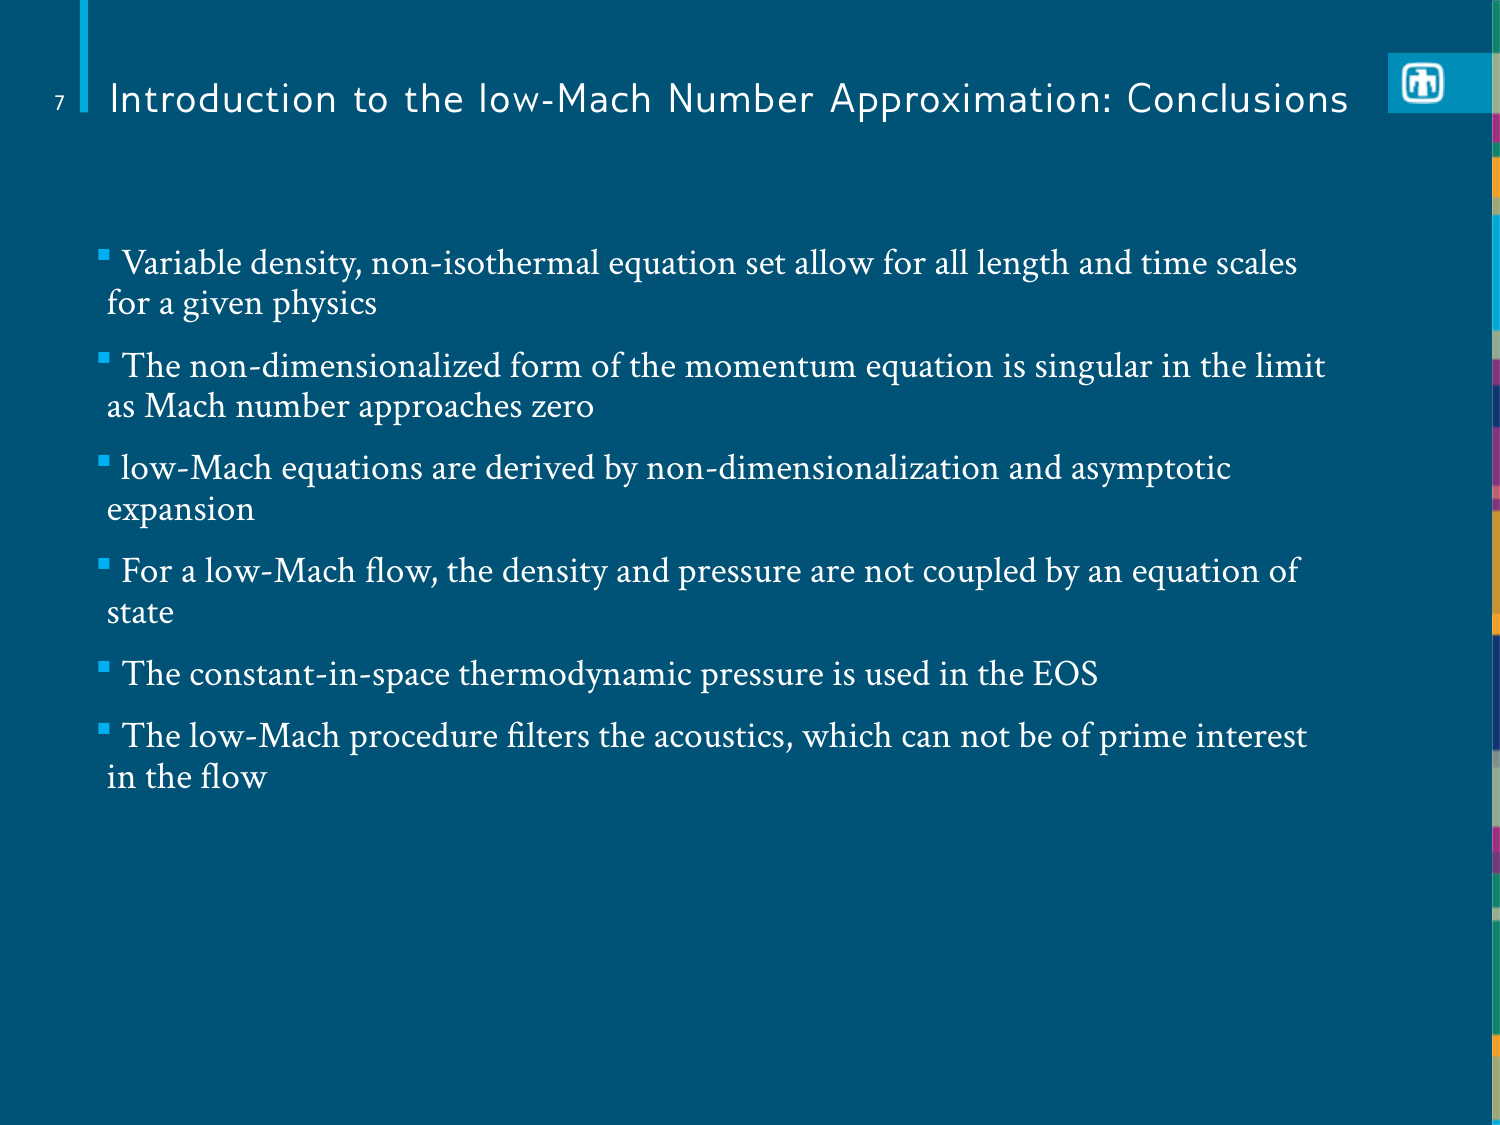

# Introduction to the low-Mach Number Approximation: Conclusions
7
 Variable density, non-isothermal equation set allow for all length and time scales for a given physics
 The non-dimensionalized form of the momentum equation is singular in the limit as Mach number approaches zero
 low-Mach equations are derived by non-dimensionalization and asymptotic expansion
 For a low-Mach flow, the density and pressure are not coupled by an equation of state
 The constant-in-space thermodynamic pressure is used in the EOS
 The low-Mach procedure filters the acoustics, which can not be of prime interest in the flow